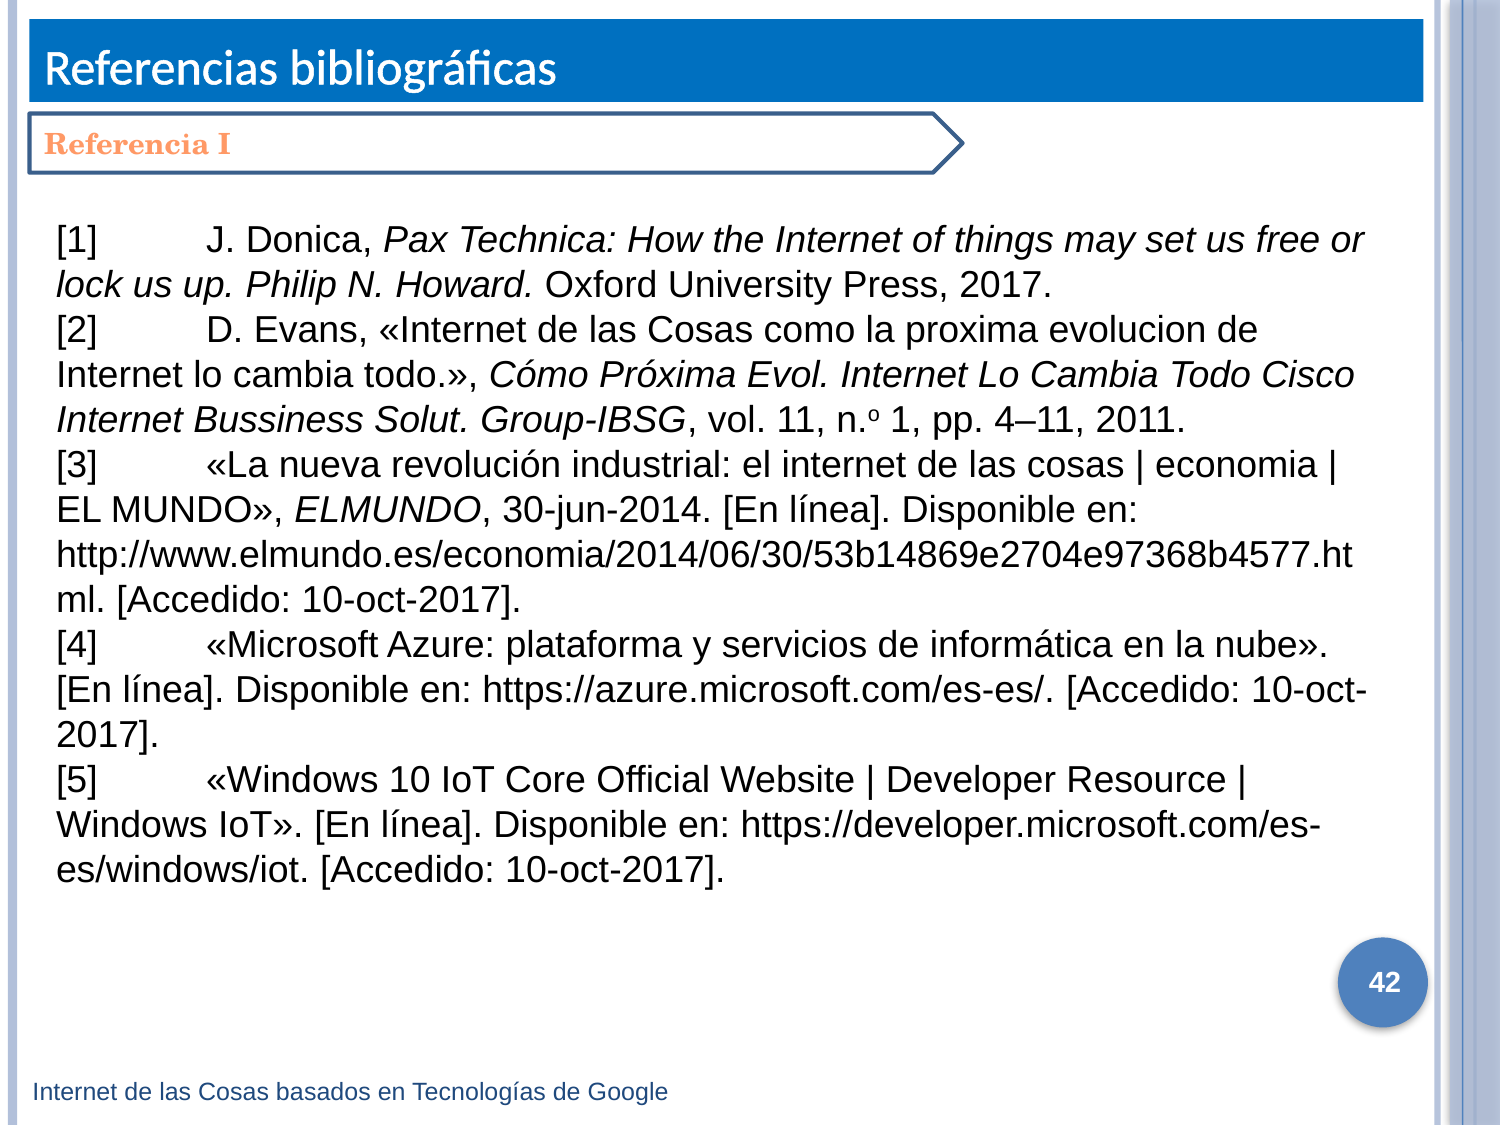

# Referencias bibliográficas
Referencia I
[1]	J. Donica, Pax Technica: How the Internet of things may set us free or lock us up. Philip N. Howard. Oxford University Press, 2017.
[2]	D. Evans, «Internet de las Cosas como la proxima evolucion de Internet lo cambia todo.», Cómo Próxima Evol. Internet Lo Cambia Todo Cisco Internet Bussiness Solut. Group-IBSG, vol. 11, n.o 1, pp. 4–11, 2011.
[3]	«La nueva revolución industrial: el internet de las cosas | economia | EL MUNDO», ELMUNDO, 30-jun-2014. [En línea]. Disponible en: http://www.elmundo.es/economia/2014/06/30/53b14869e2704e97368b4577.html. [Accedido: 10-oct-2017].
[4]	«Microsoft Azure: plataforma y servicios de informática en la nube». [En línea]. Disponible en: https://azure.microsoft.com/es-es/. [Accedido: 10-oct-2017].
[5]	«Windows 10 IoT Core Official Website | Developer Resource | Windows IoT». [En línea]. Disponible en: https://developer.microsoft.com/es-es/windows/iot. [Accedido: 10-oct-2017].
42
Internet de las Cosas basados en Tecnologías de Google